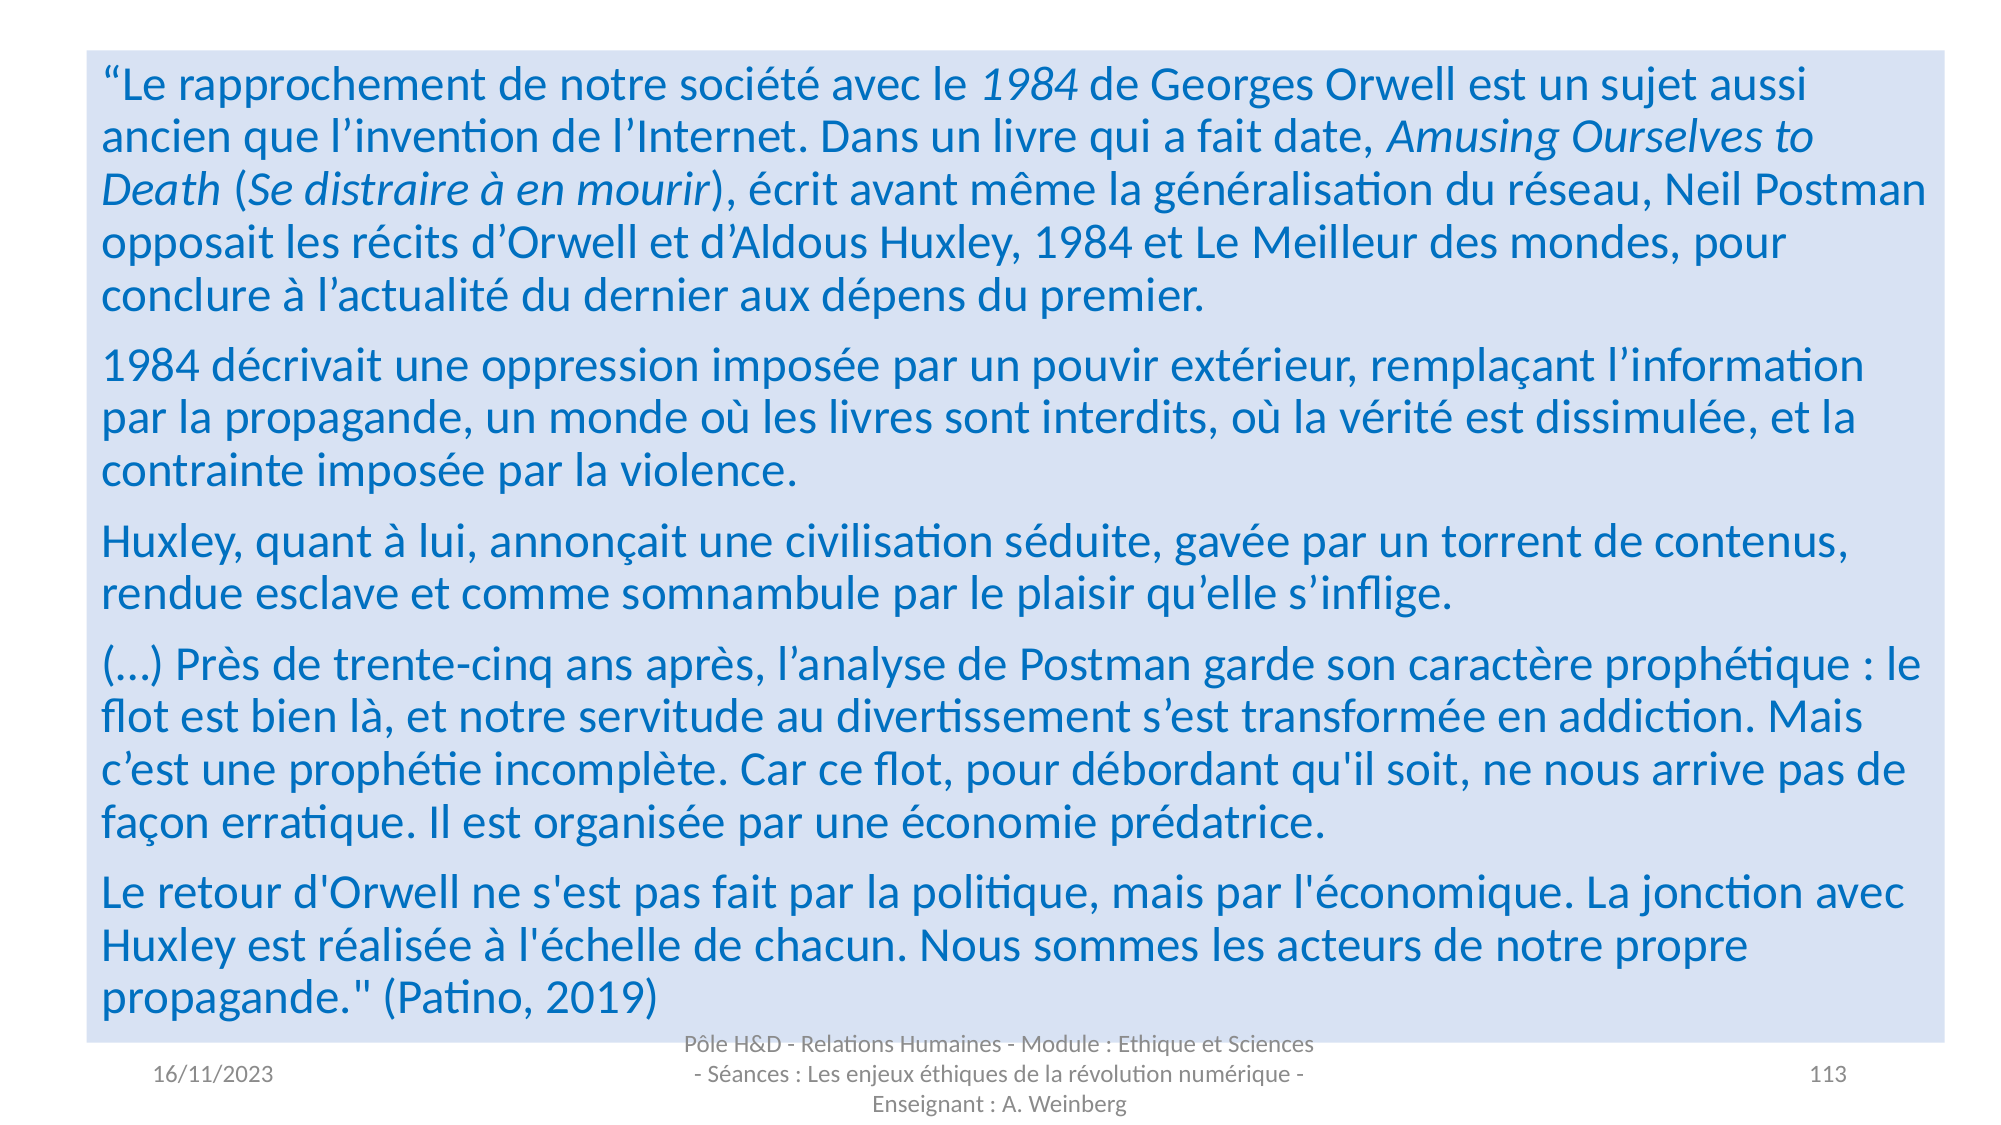

“Le rapprochement de notre société avec le 1984 de Georges Orwell est un sujet aussi ancien que l’invention de l’Internet. Dans un livre qui a fait date, Amusing Ourselves to Death (Se distraire à en mourir), écrit avant même la généralisation du réseau, Neil Postman opposait les récits d’Orwell et d’Aldous Huxley, 1984 et Le Meilleur des mondes, pour conclure à l’actualité du dernier aux dépens du premier.
1984 décrivait une oppression imposée par un pouvir extérieur, remplaçant l’information par la propagande, un monde où les livres sont interdits, où la vérité est dissimulée, et la contrainte imposée par la violence.
Huxley, quant à lui, annonçait une civilisation séduite, gavée par un torrent de contenus, rendue esclave et comme somnambule par le plaisir qu’elle s’inflige.
(…) Près de trente-cinq ans après, l’analyse de Postman garde son caractère prophétique : le flot est bien là, et notre servitude au divertissement s’est transformée en addiction. Mais c’est une prophétie incomplète. Car ce flot, pour débordant qu'il soit, ne nous arrive pas de façon erratique. Il est organisée par une économie prédatrice.
Le retour d'Orwell ne s'est pas fait par la politique, mais par l'économique. La jonction avec Huxley est réalisée à l'échelle de chacun. Nous sommes les acteurs de notre propre propagande." (Patino, 2019)

16/11/2023
Pôle H&D - Relations Humaines - Module : Ethique et Sciences - Séances : Les enjeux éthiques de la révolution numérique - Enseignant : A. Weinberg
113